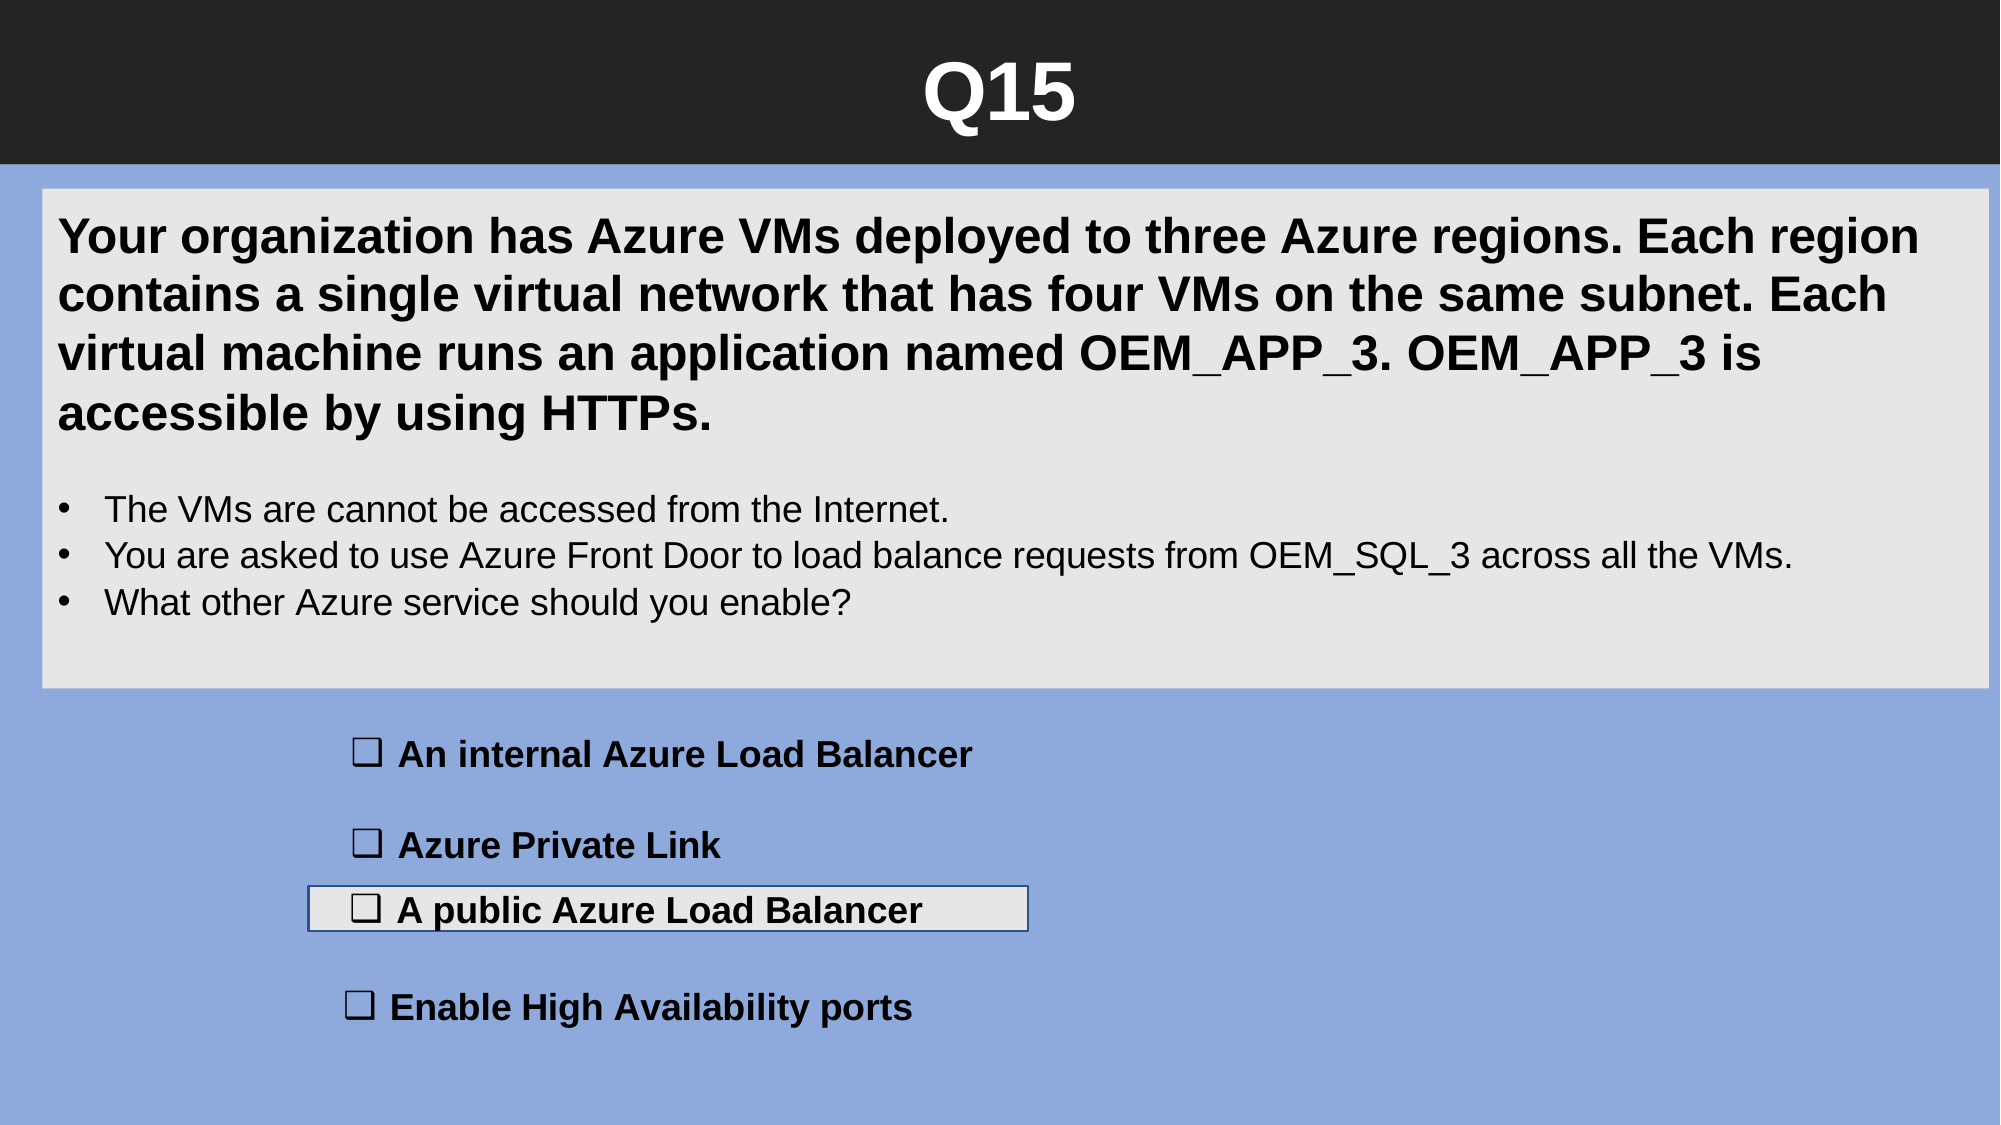

Q15

Your organization has Azure VMs deployed to three Azure regions. Each region
contains a single virtual network that has four VMs on the same subnet. Each virtual machine runs an application named OEM_APP_3. OEM_APP_3 is accessible by using HTTPs.
The VMs are cannot be accessed from the Internet.
You are asked to use Azure Front Door to load balance requests from OEM_SQL_3 across all the VMs.
What other Azure service should you enable?

An internal Azure Load Balancer

Azure Private Link
A public Azure Load Balancer
Enable High Availability ports